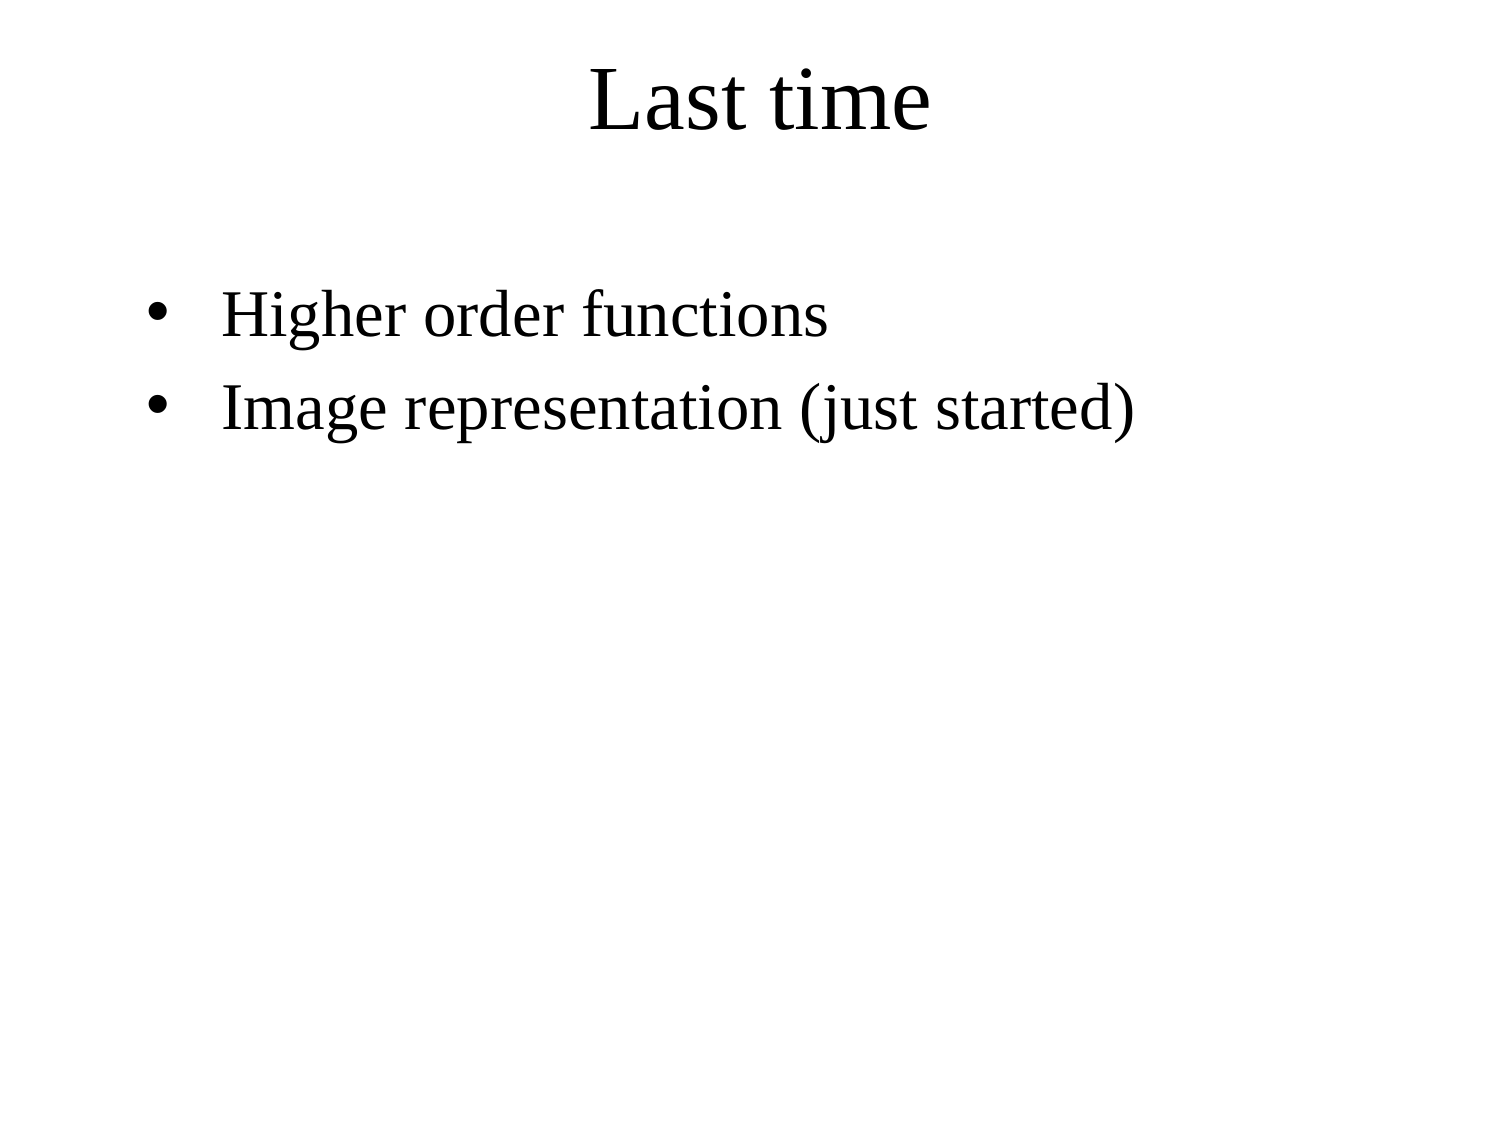

# Last time
Higher order functions
Image representation (just started)